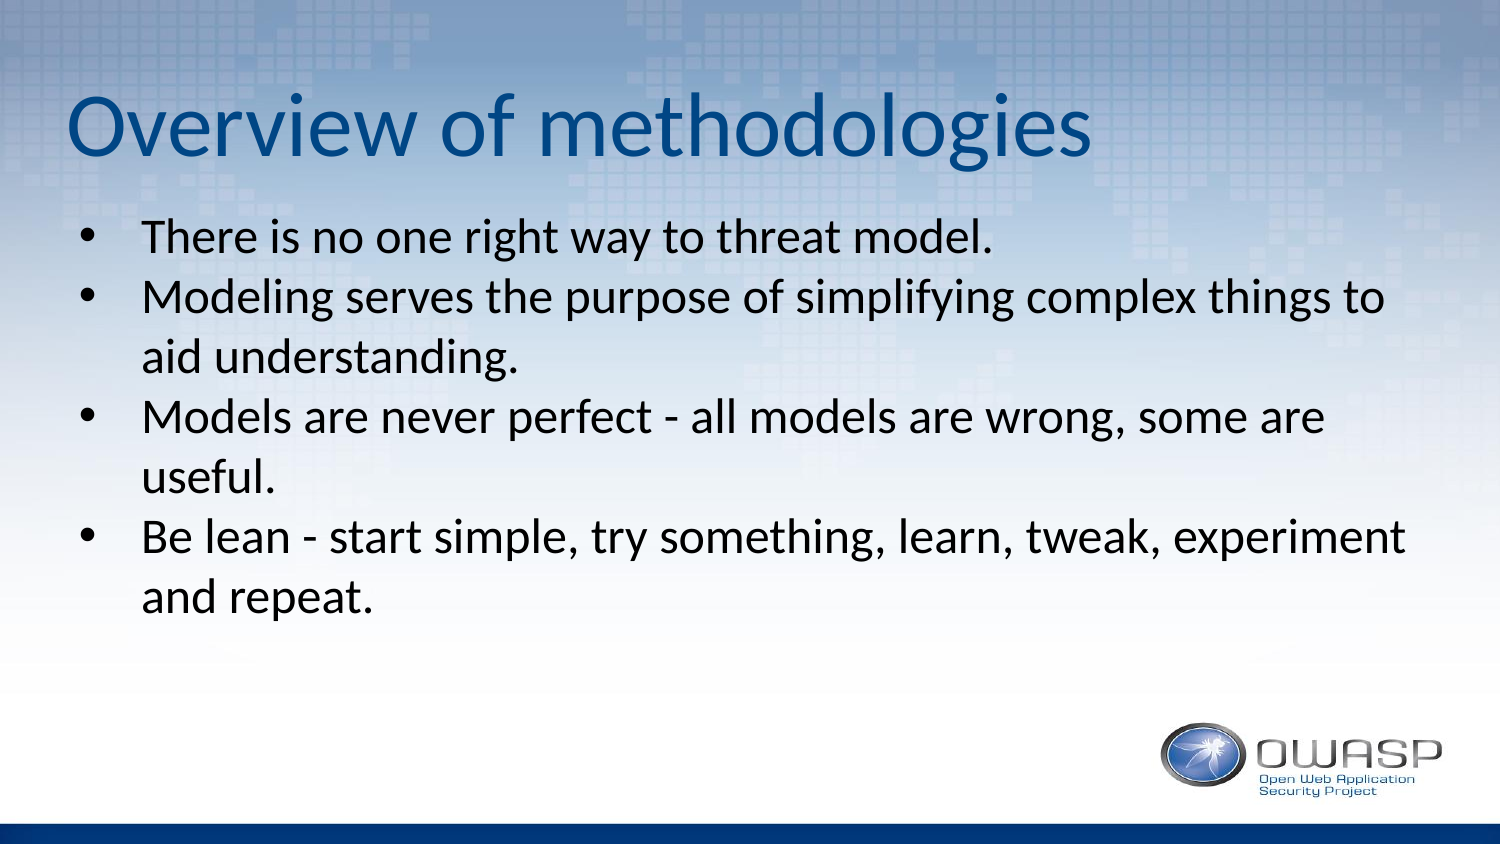

# Overview of methodologies
There is no one right way to threat model.
Modeling serves the purpose of simplifying complex things to aid understanding.
Models are never perfect - all models are wrong, some are useful.
Be lean - start simple, try something, learn, tweak, experiment and repeat.